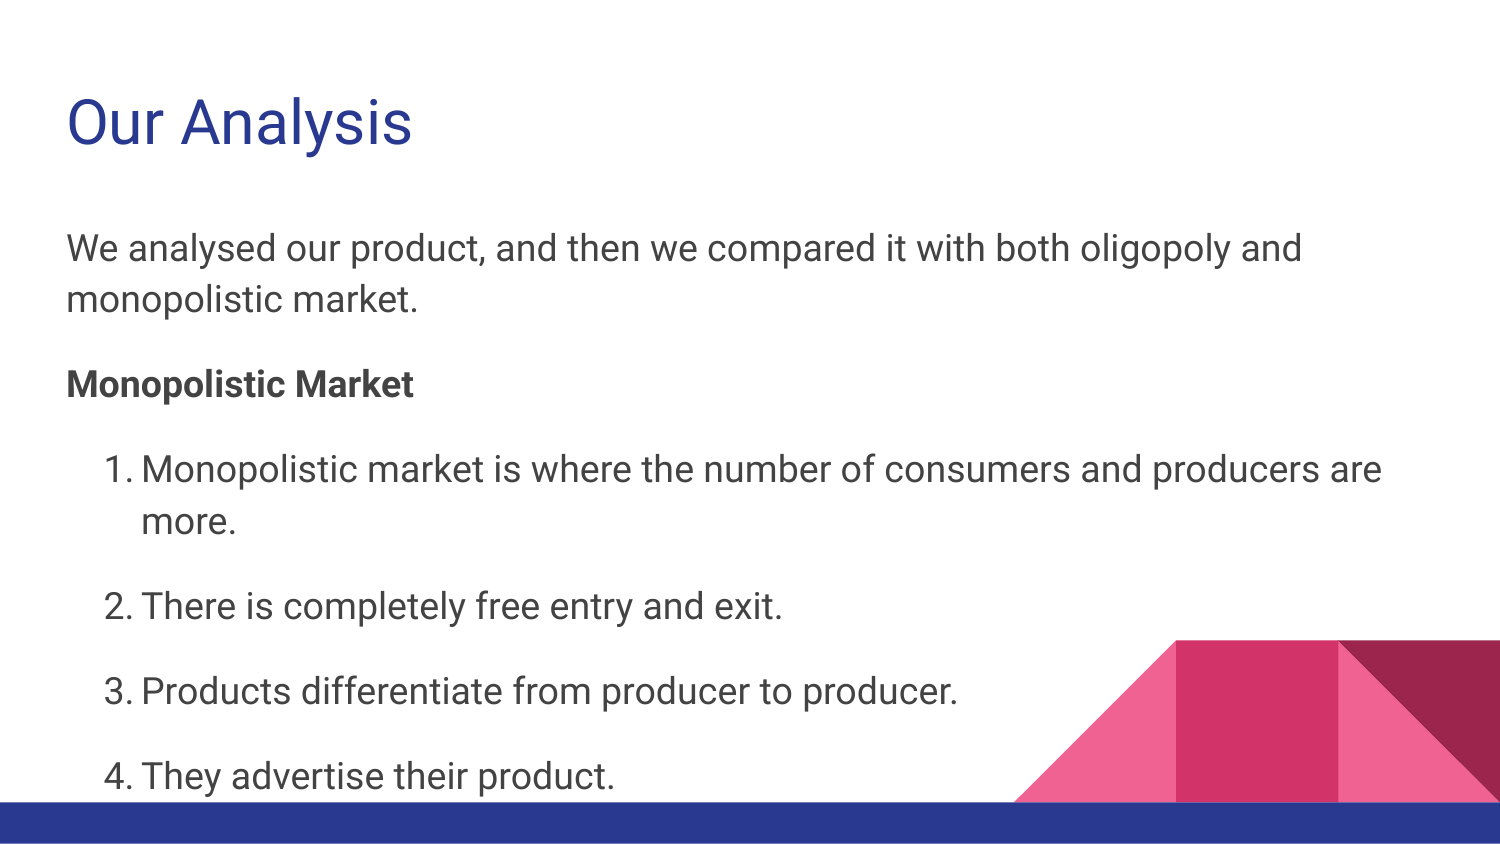

# Our Analysis
We analysed our product, and then we compared it with both oligopoly and monopolistic market.
Monopolistic Market
Monopolistic market is where the number of consumers and producers are more.
There is completely free entry and exit.
Products differentiate from producer to producer.
They advertise their product.
Many producers for one consumer(Consumer Monopoly)(Price takers)